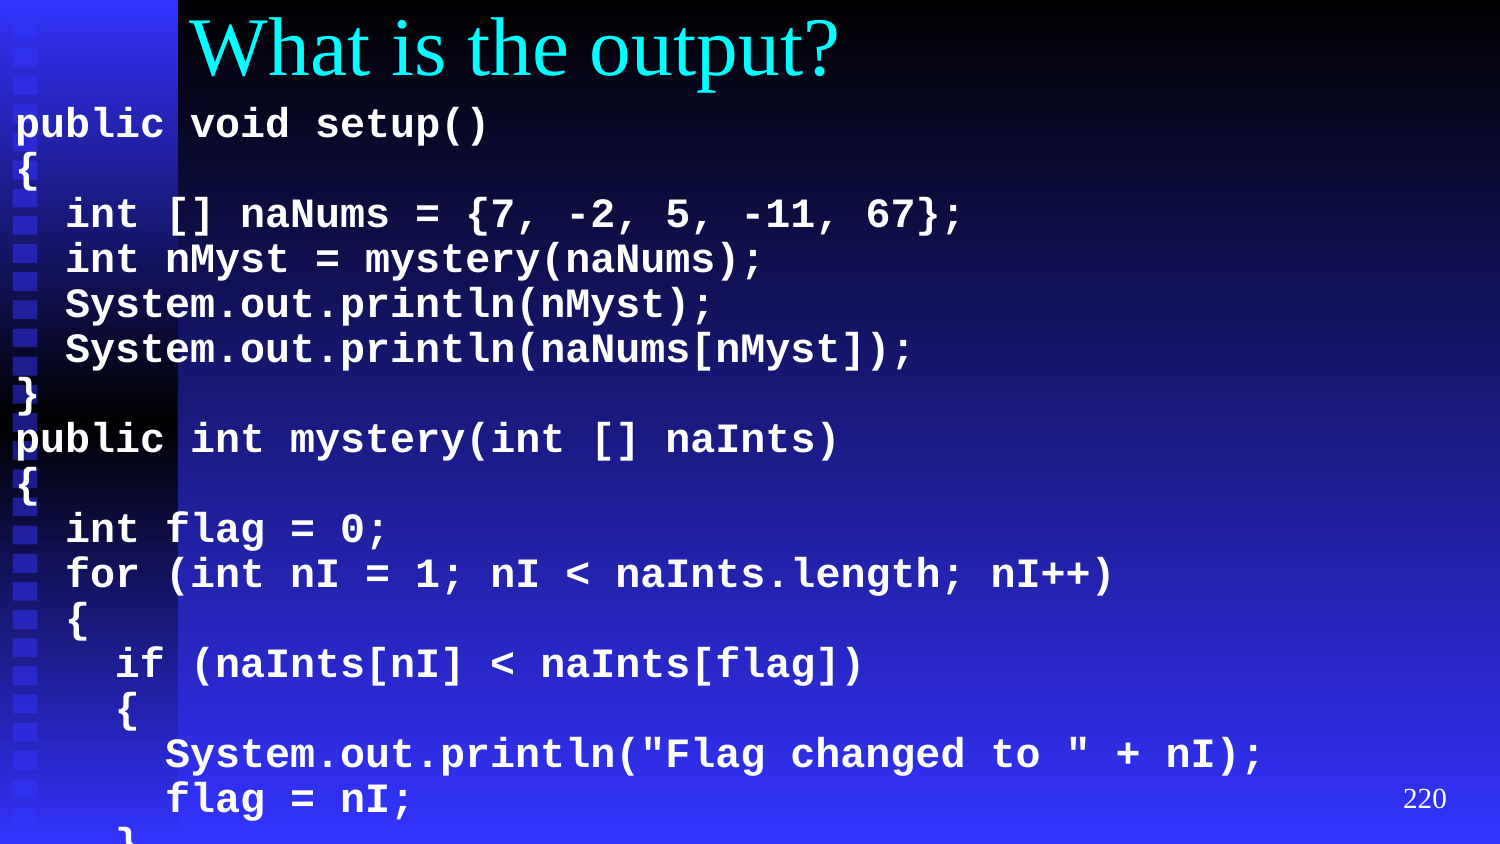

# What is the output?
public void setup()
{
  int [] naNums = {7, -2, 5, -11, 67};
  int nMyst = mystery(naNums);
  System.out.println(nMyst);
  System.out.println(naNums[nMyst]);
}
public int mystery(int [] naInts)
{
  int flag = 0;
  for (int nI = 1; nI < naInts.length; nI++)
  {
    if (naInts[nI] < naInts[flag])
    {
      System.out.println("Flag changed to " + nI);
      flag = nI;
    }
  }
  return flag;
}

220